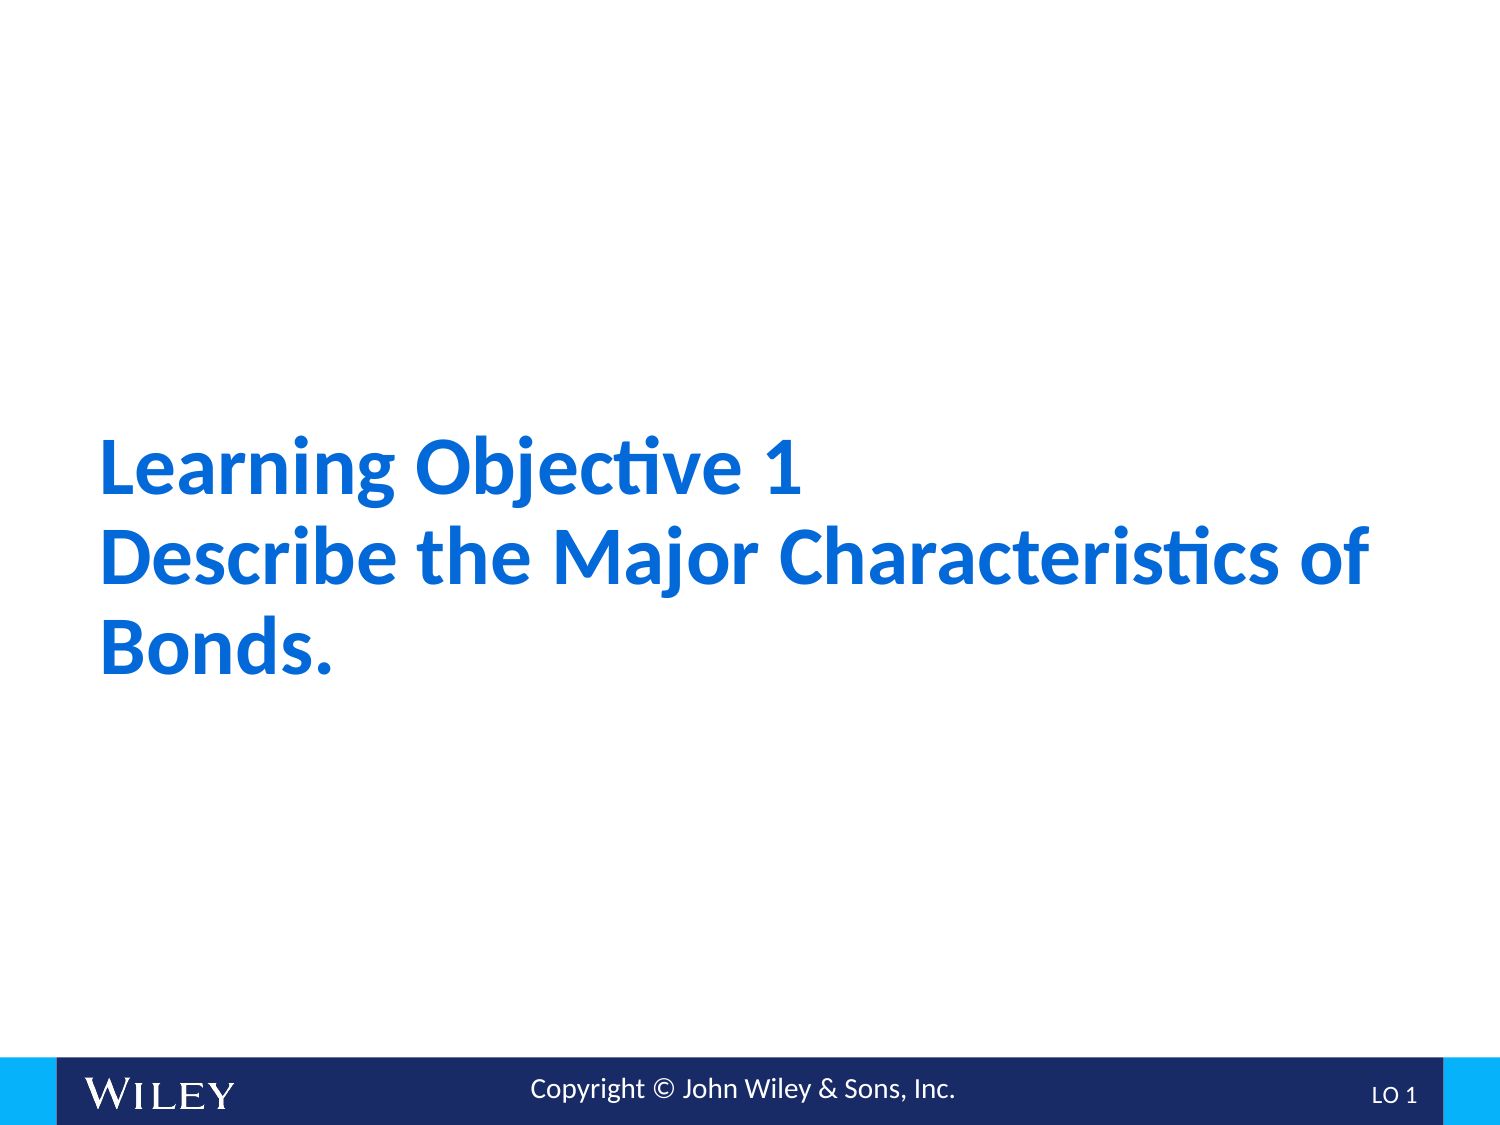

# Learning Objective 1 Describe the Major Characteristics of Bonds.
L O 1